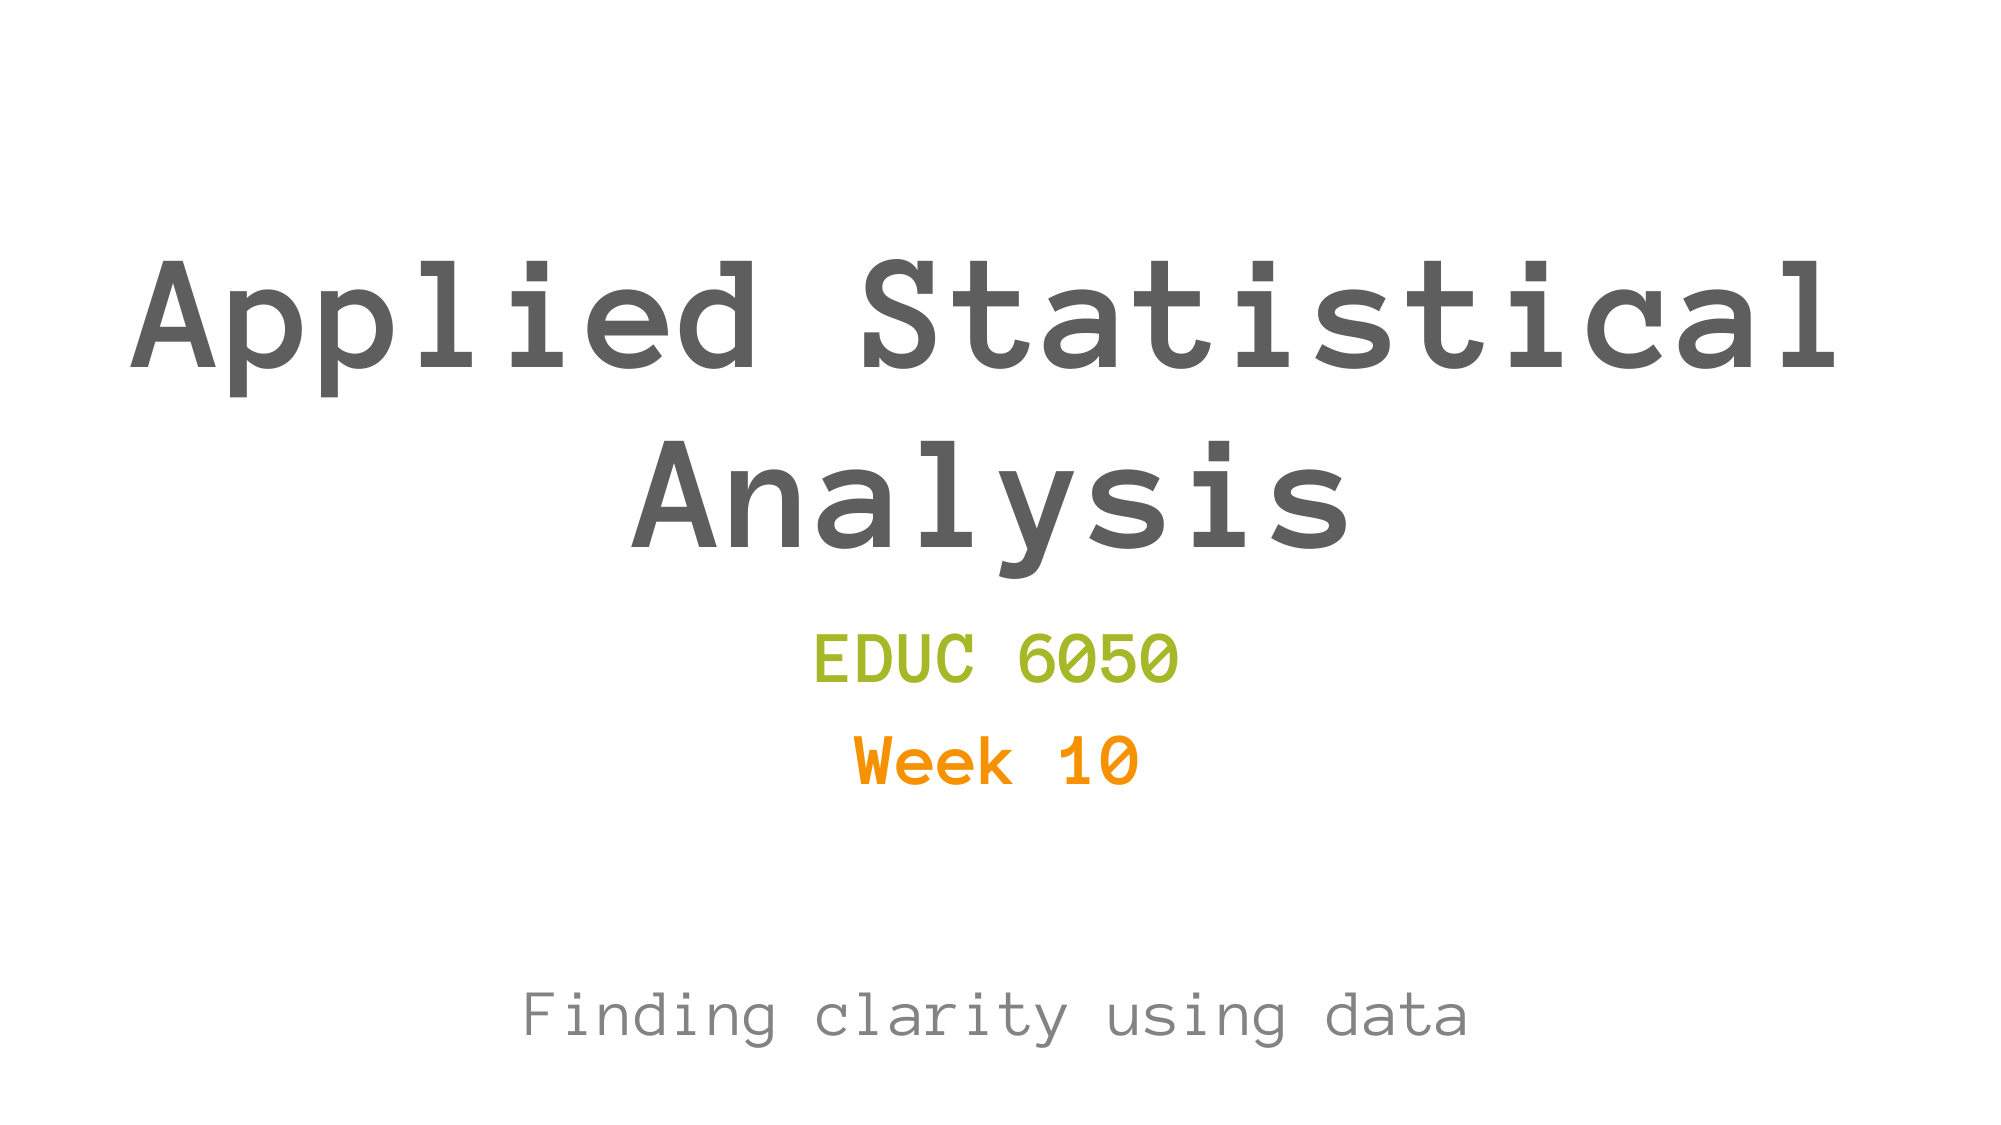

# Applied Statistical Analysis
EDUC 6050
Week 10
Finding clarity using data